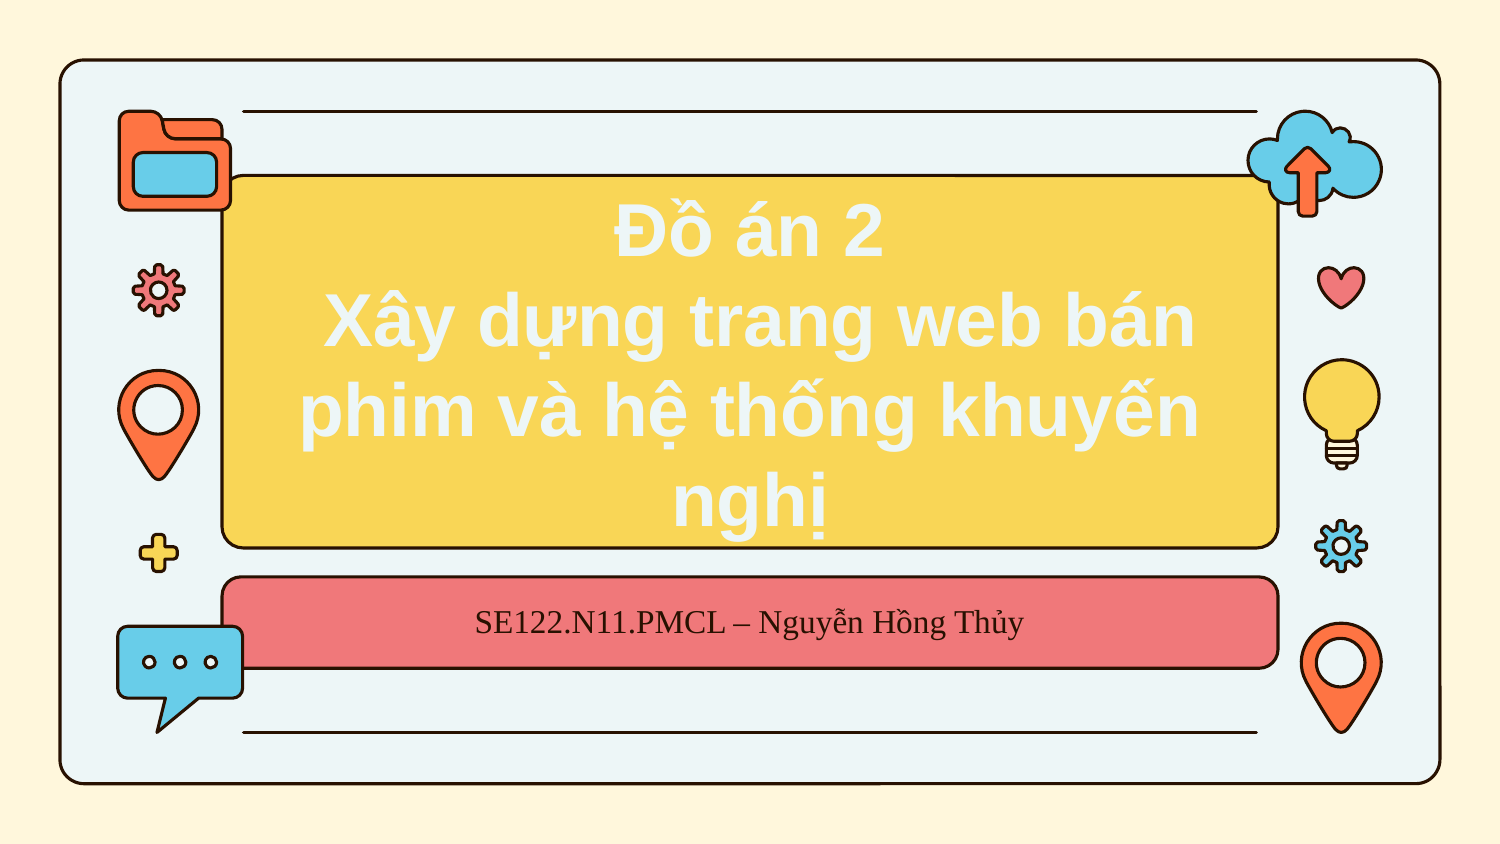

Đồ án 2
 Xây dựng trang web bán phim và hệ thống khuyến nghị

SE122.N11.PMCL – Nguyễn Hồng Thủy